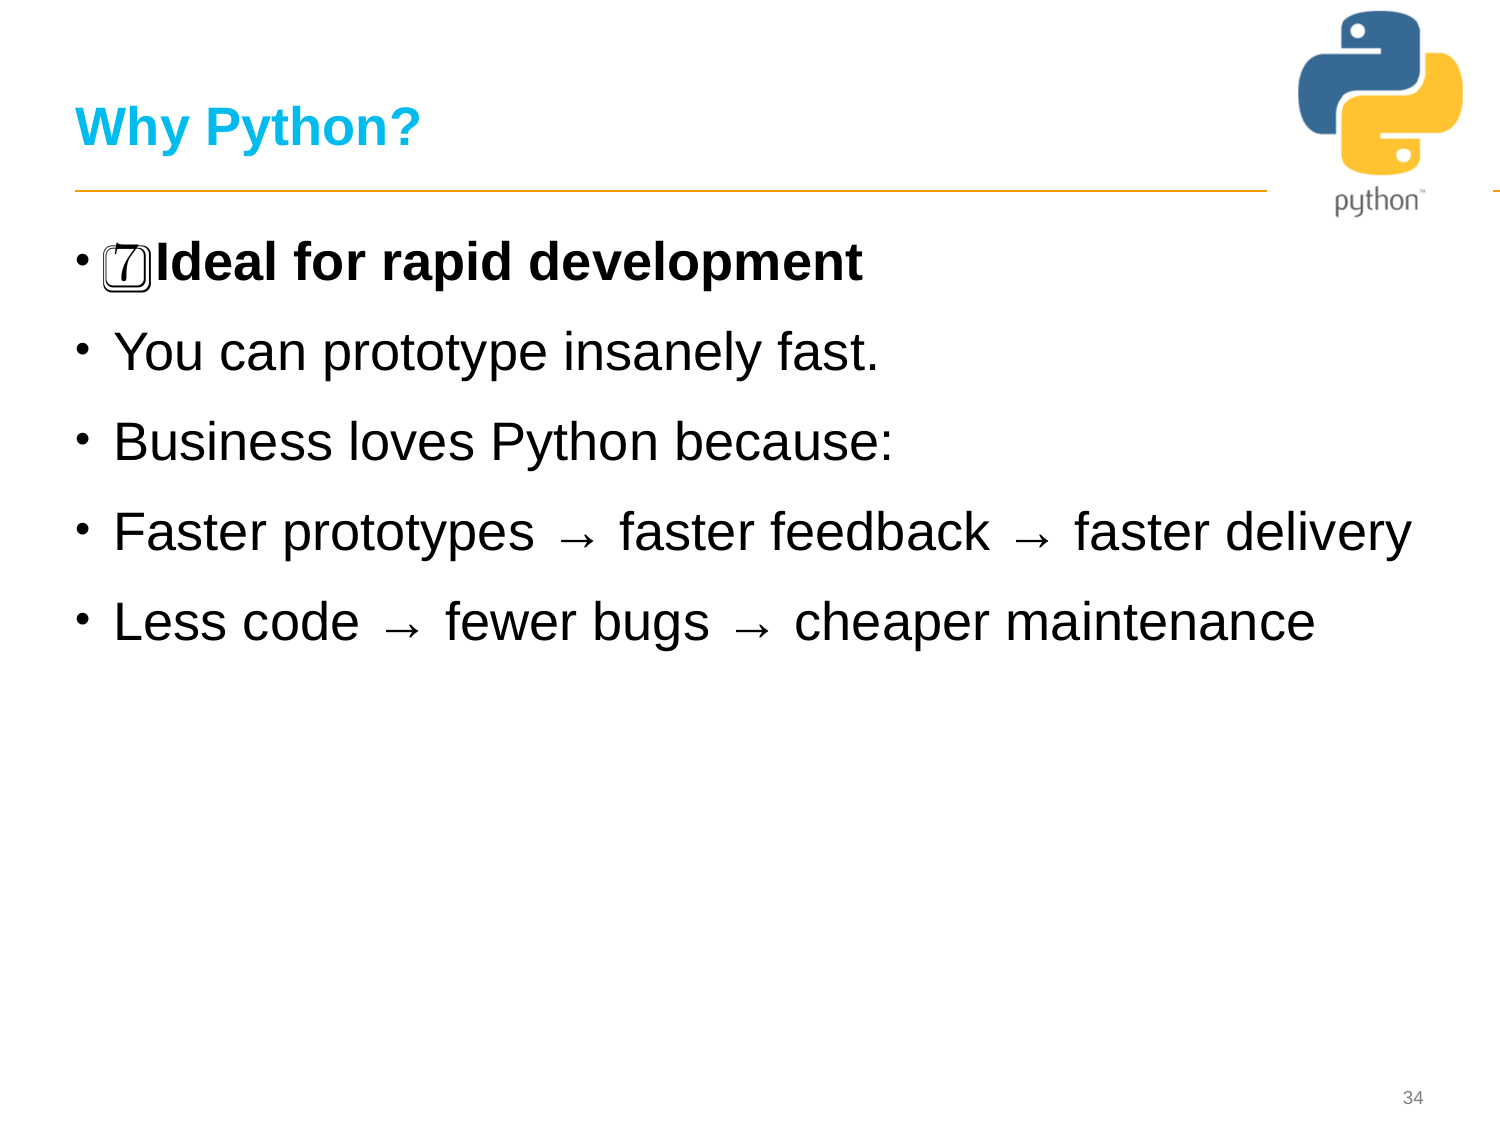

# Why Python?
7️⃣ Ideal for rapid development
You can prototype insanely fast.
Business loves Python because:
Faster prototypes → faster feedback → faster delivery
Less code → fewer bugs → cheaper maintenance